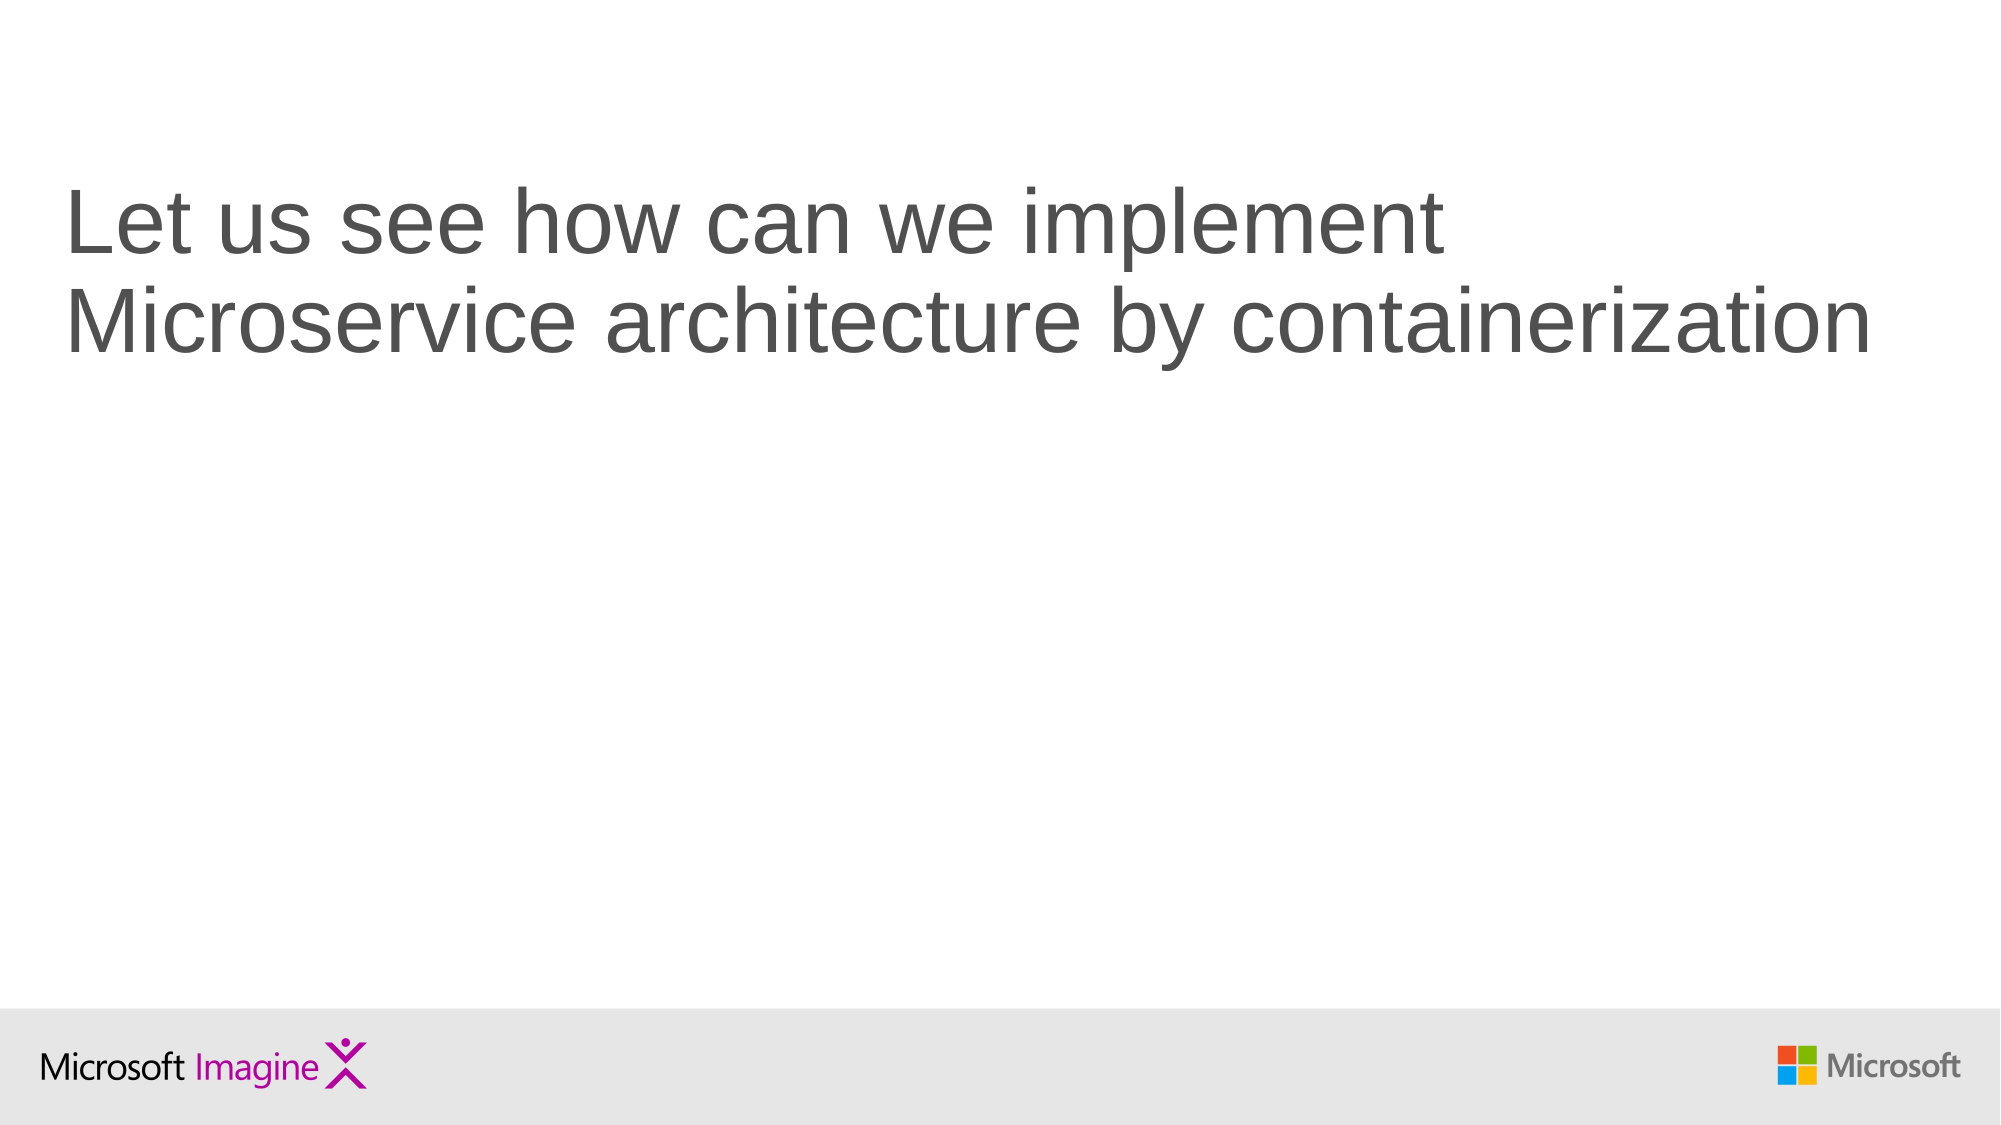

# Let us see how can we implement Microservice architecture by containerization